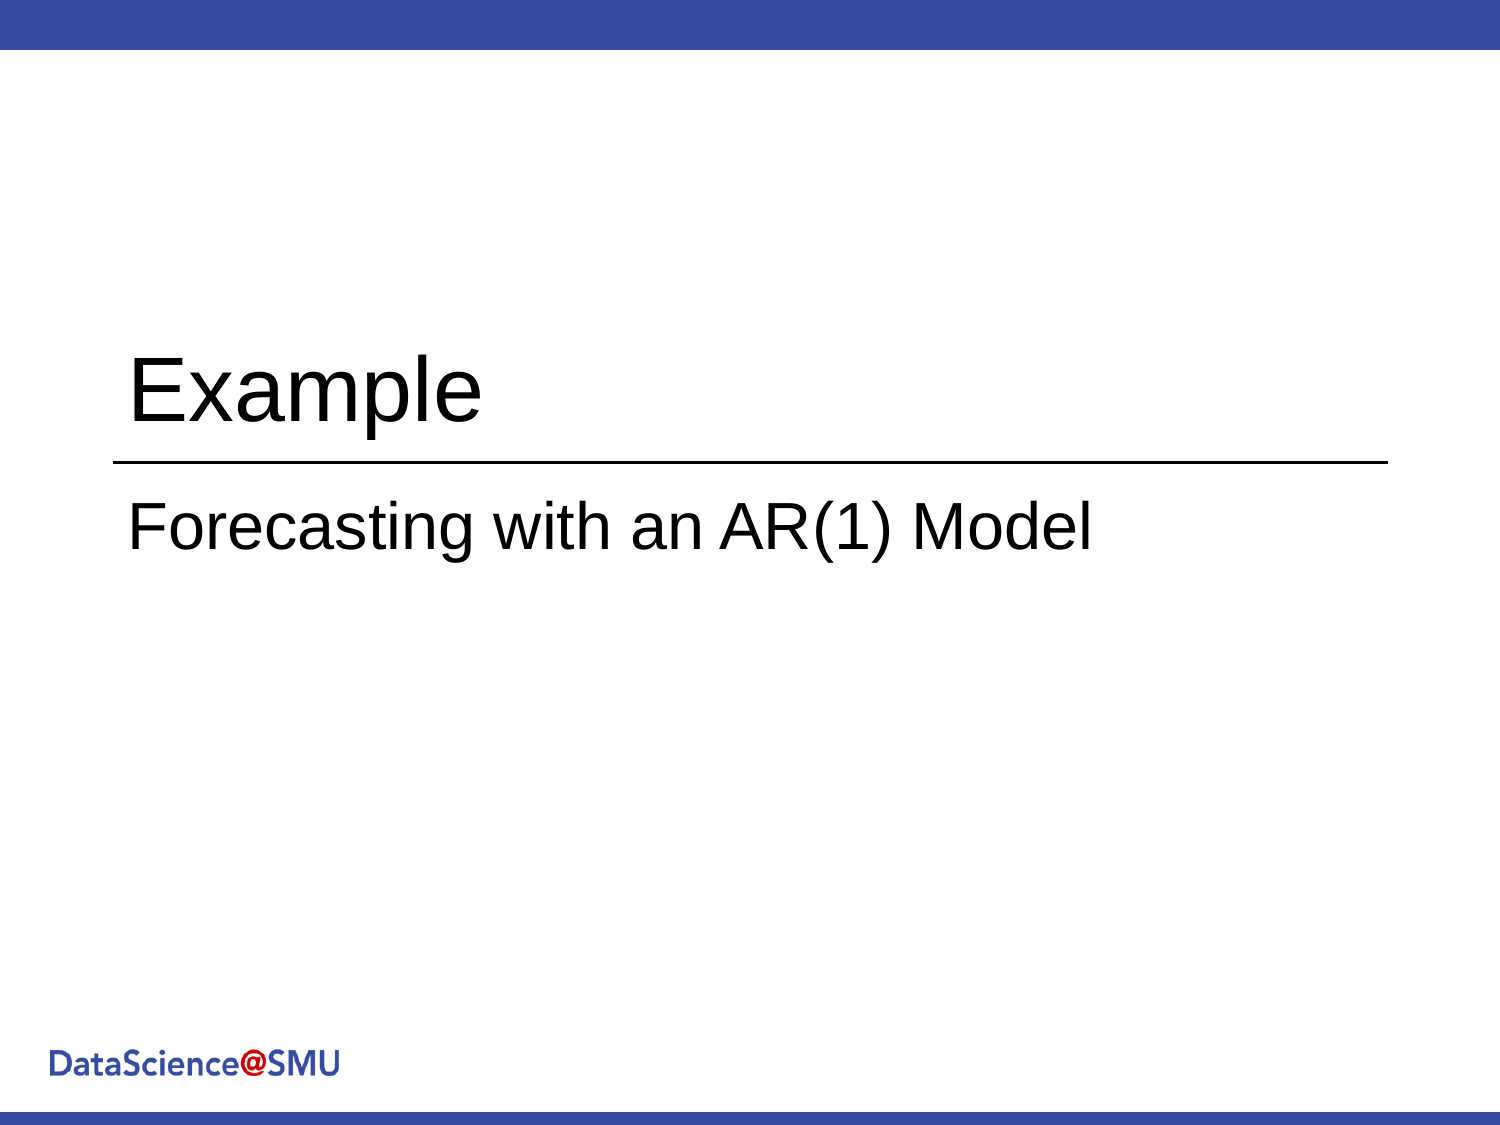

# Example
Forecasting with an AR(1) Model